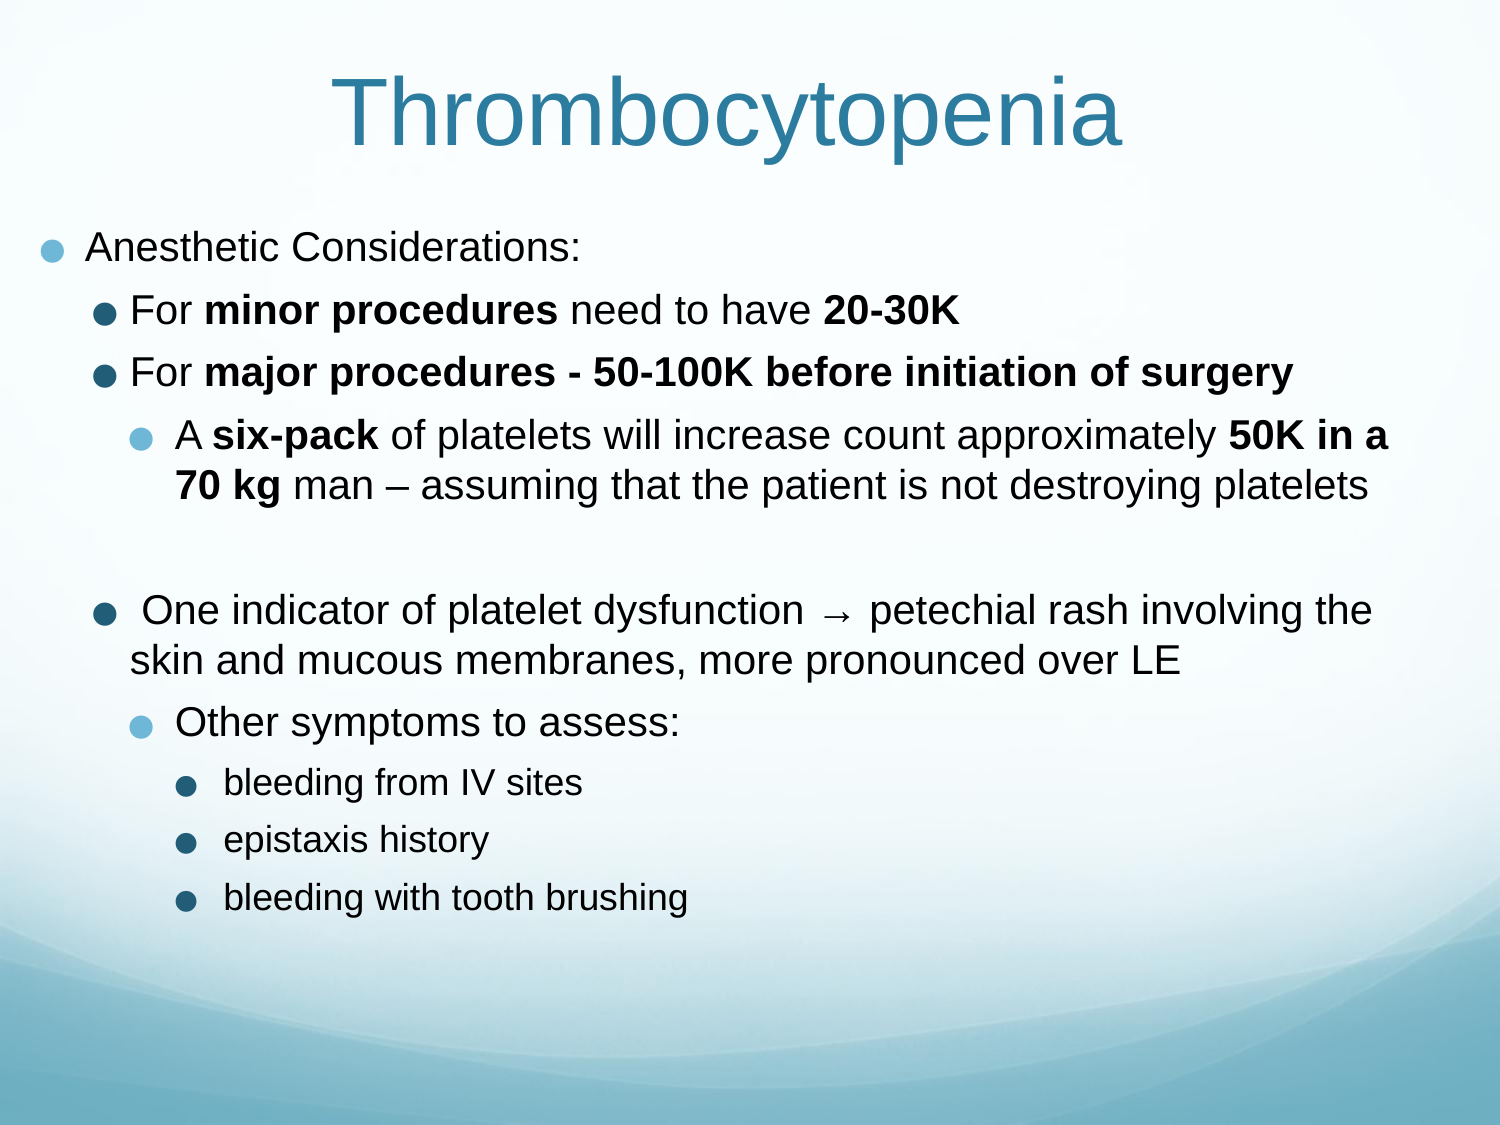

Thrombocytopenia
Anesthetic Considerations:
For minor procedures need to have 20-30K
For major procedures - 50-100K before initiation of surgery
A six-pack of platelets will increase count approximately 50K in a 70 kg man – assuming that the patient is not destroying platelets

 One indicator of platelet dysfunction → petechial rash involving the skin and mucous membranes, more pronounced over LE
Other symptoms to assess:
bleeding from IV sites
epistaxis history
bleeding with tooth brushing